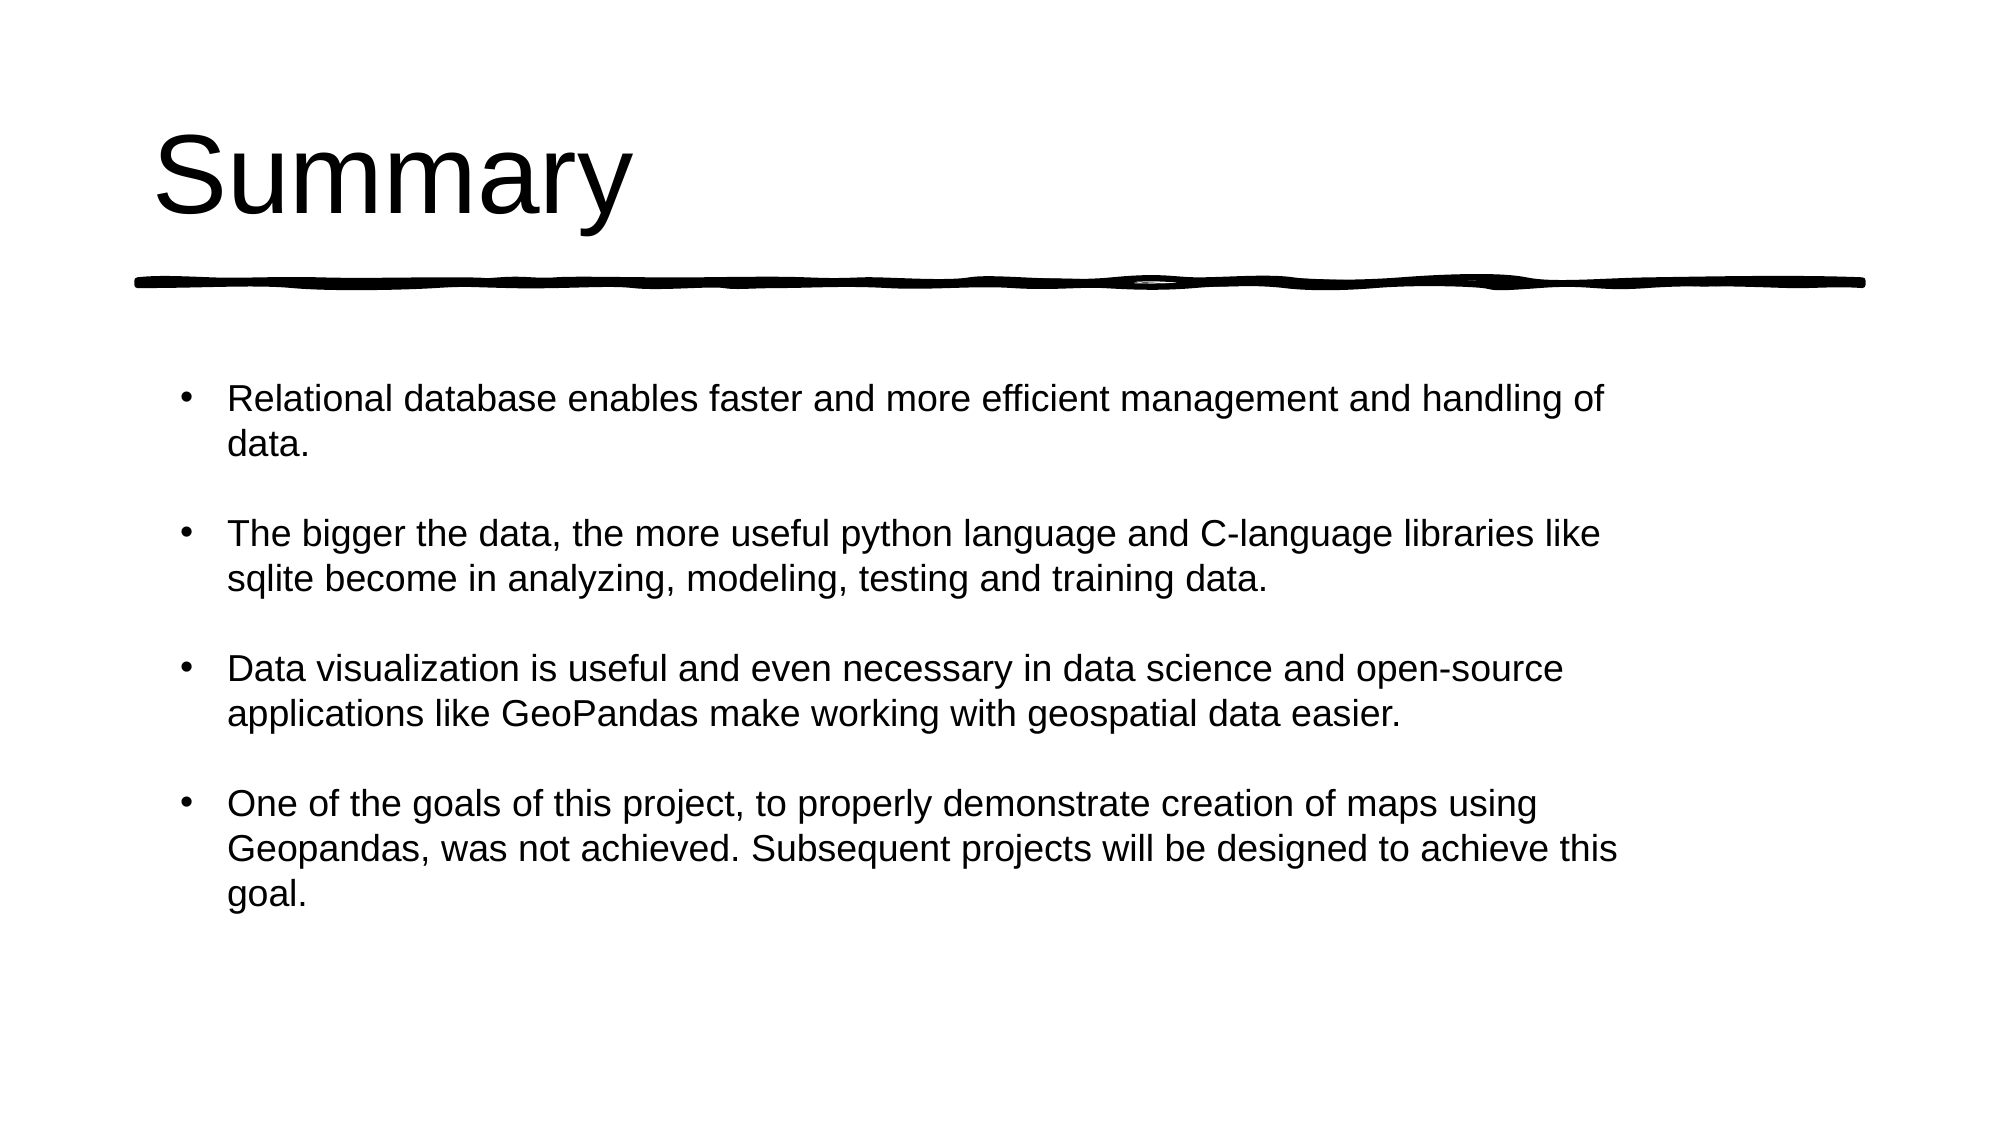

# Summary
Relational database enables faster and more efficient management and handling of data.

The bigger the data, the more useful python language and C-language libraries like sqlite become in analyzing, modeling, testing and training data.

Data visualization is useful and even necessary in data science and open-source applications like GeoPandas make working with geospatial data easier.

One of the goals of this project, to properly demonstrate creation of maps using Geopandas, was not achieved. Subsequent projects will be designed to achieve this goal.